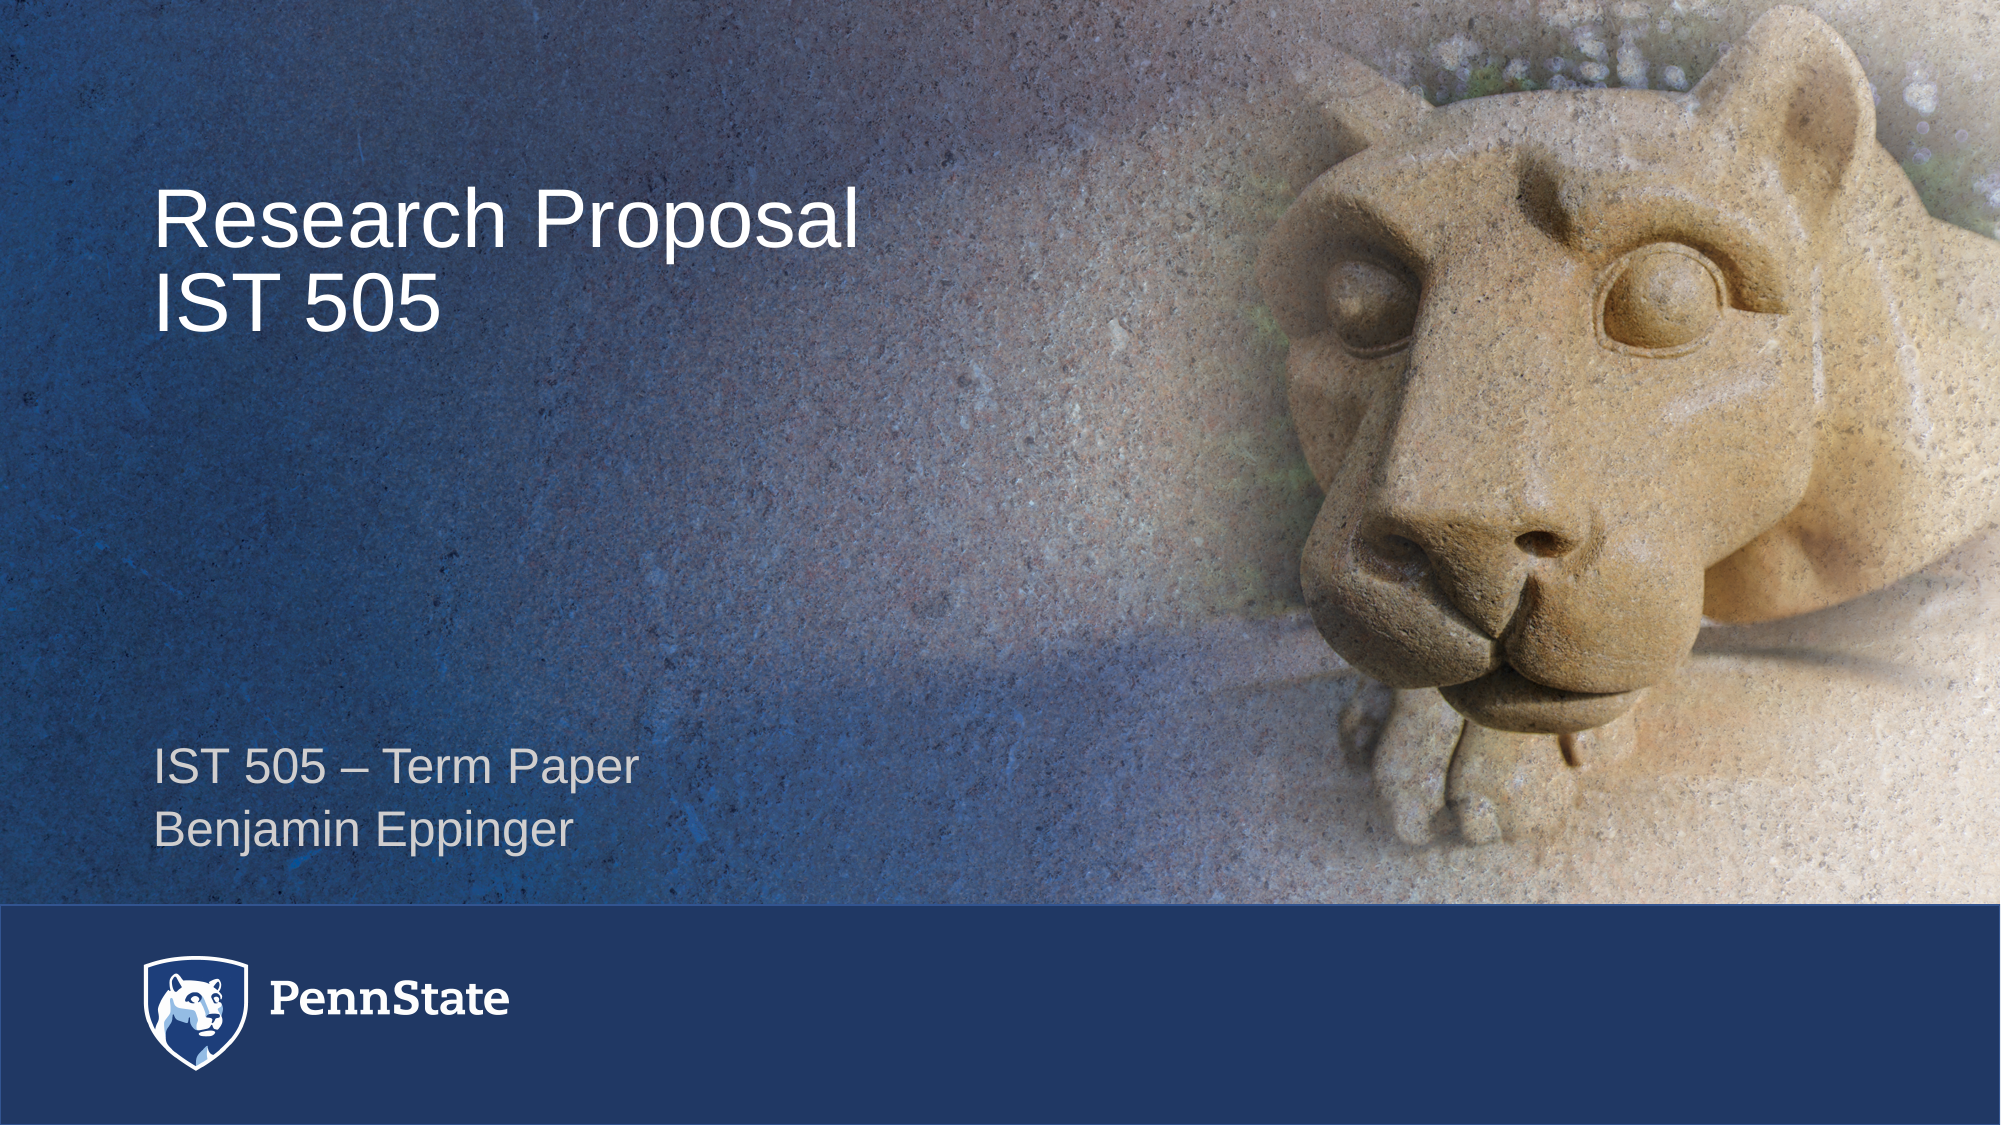

# Research Proposal IST 505
IST 505 – Term Paper
Benjamin Eppinger